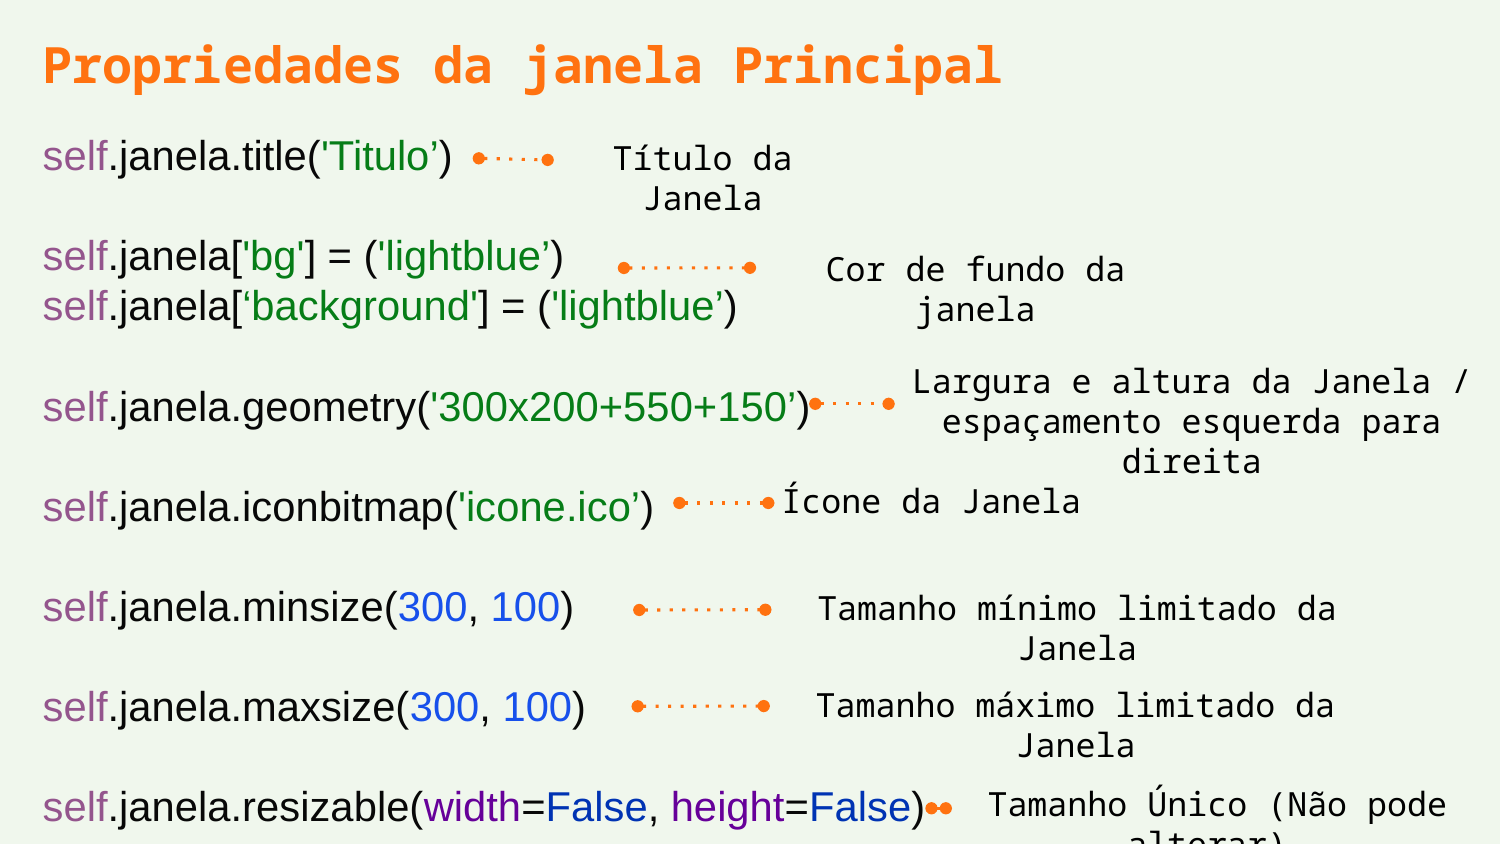

# Propriedades da janela Principal
self.janela.title('Titulo’)

self.janela['bg'] = ('lightblue’)
self.janela[‘background'] = ('lightblue’)

self.janela.geometry('300x200+550+150’)

self.janela.iconbitmap('icone.ico’)

self.janela.minsize(300, 100)

self.janela.maxsize(300, 100)

self.janela.resizable(width=False, height=False)

Título da Janela
Cor de fundo da janela
Largura e altura da Janela / espaçamento esquerda para direita
Ícone da Janela
Tamanho mínimo limitado da Janela
Tamanho máximo limitado da Janela

Tamanho Único (Não pode alterar)